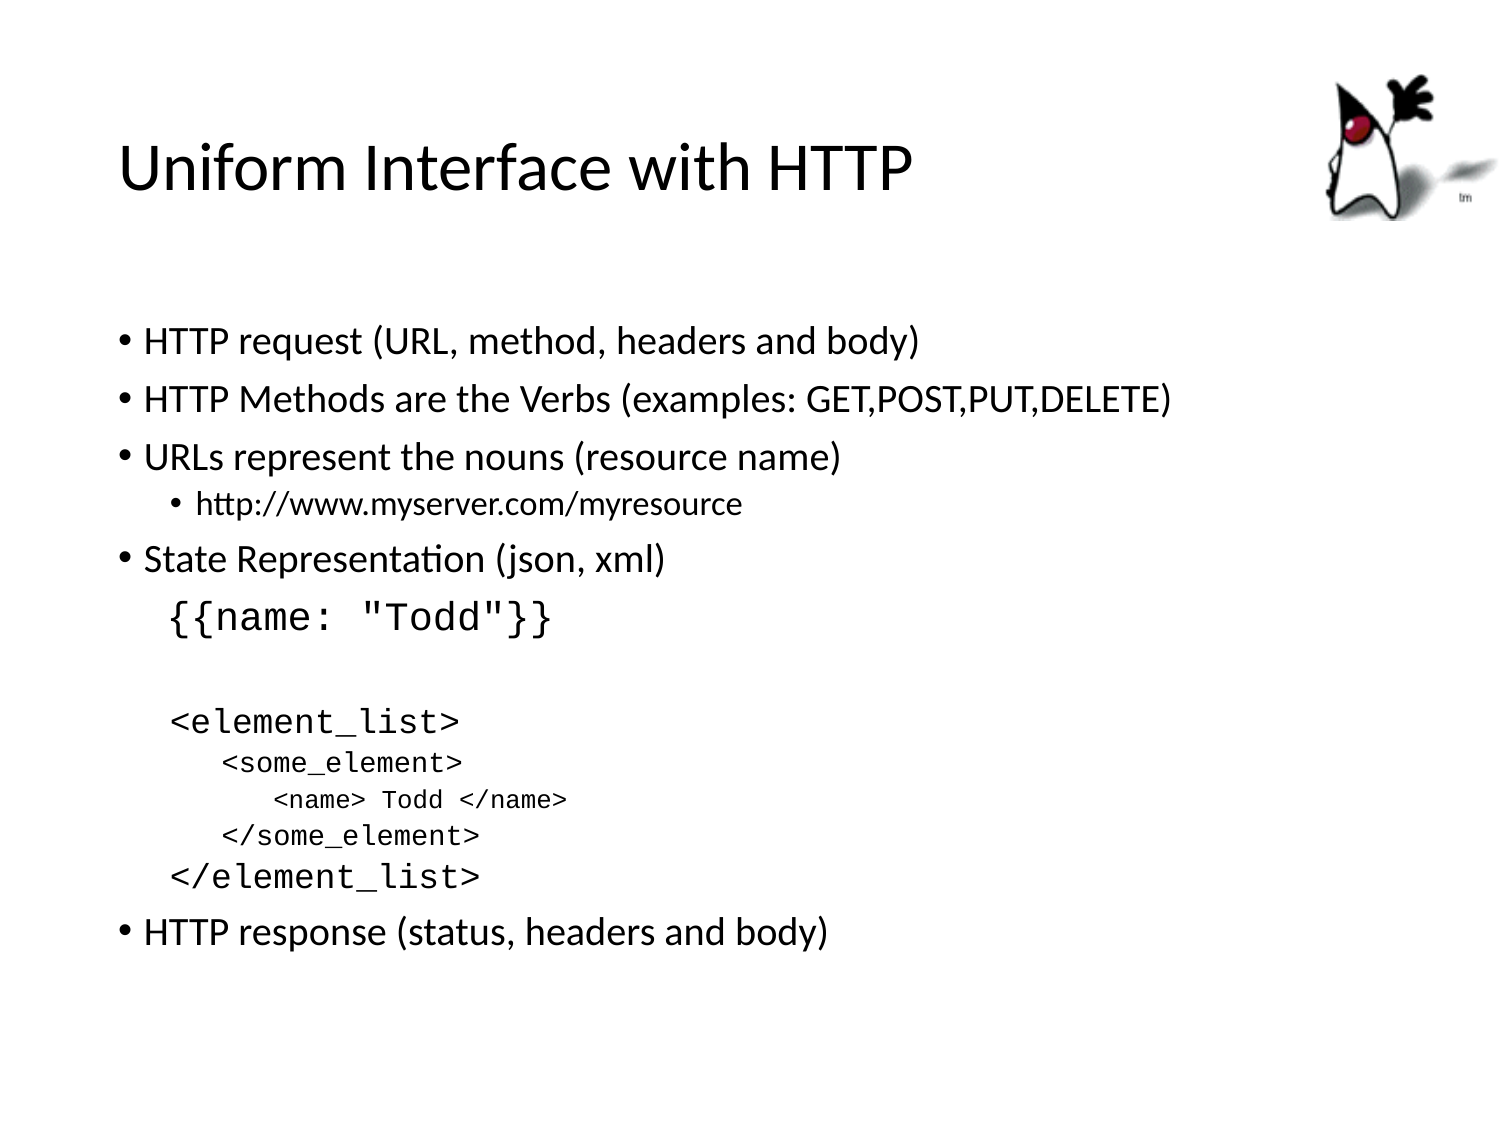

# Uniform Interface with HTTP

HTTP request (URL, method, headers and body)
HTTP Methods are the Verbs (examples: GET,POST,PUT,DELETE)
URLs represent the nouns (resource name)
http://www.myserver.com/myresource
State Representation (json, xml)
  {{name: "Todd"}}

<element_list>
<some_element>
<name> Todd </name>
</some_element>
</element_list>
HTTP response (status, headers and body)